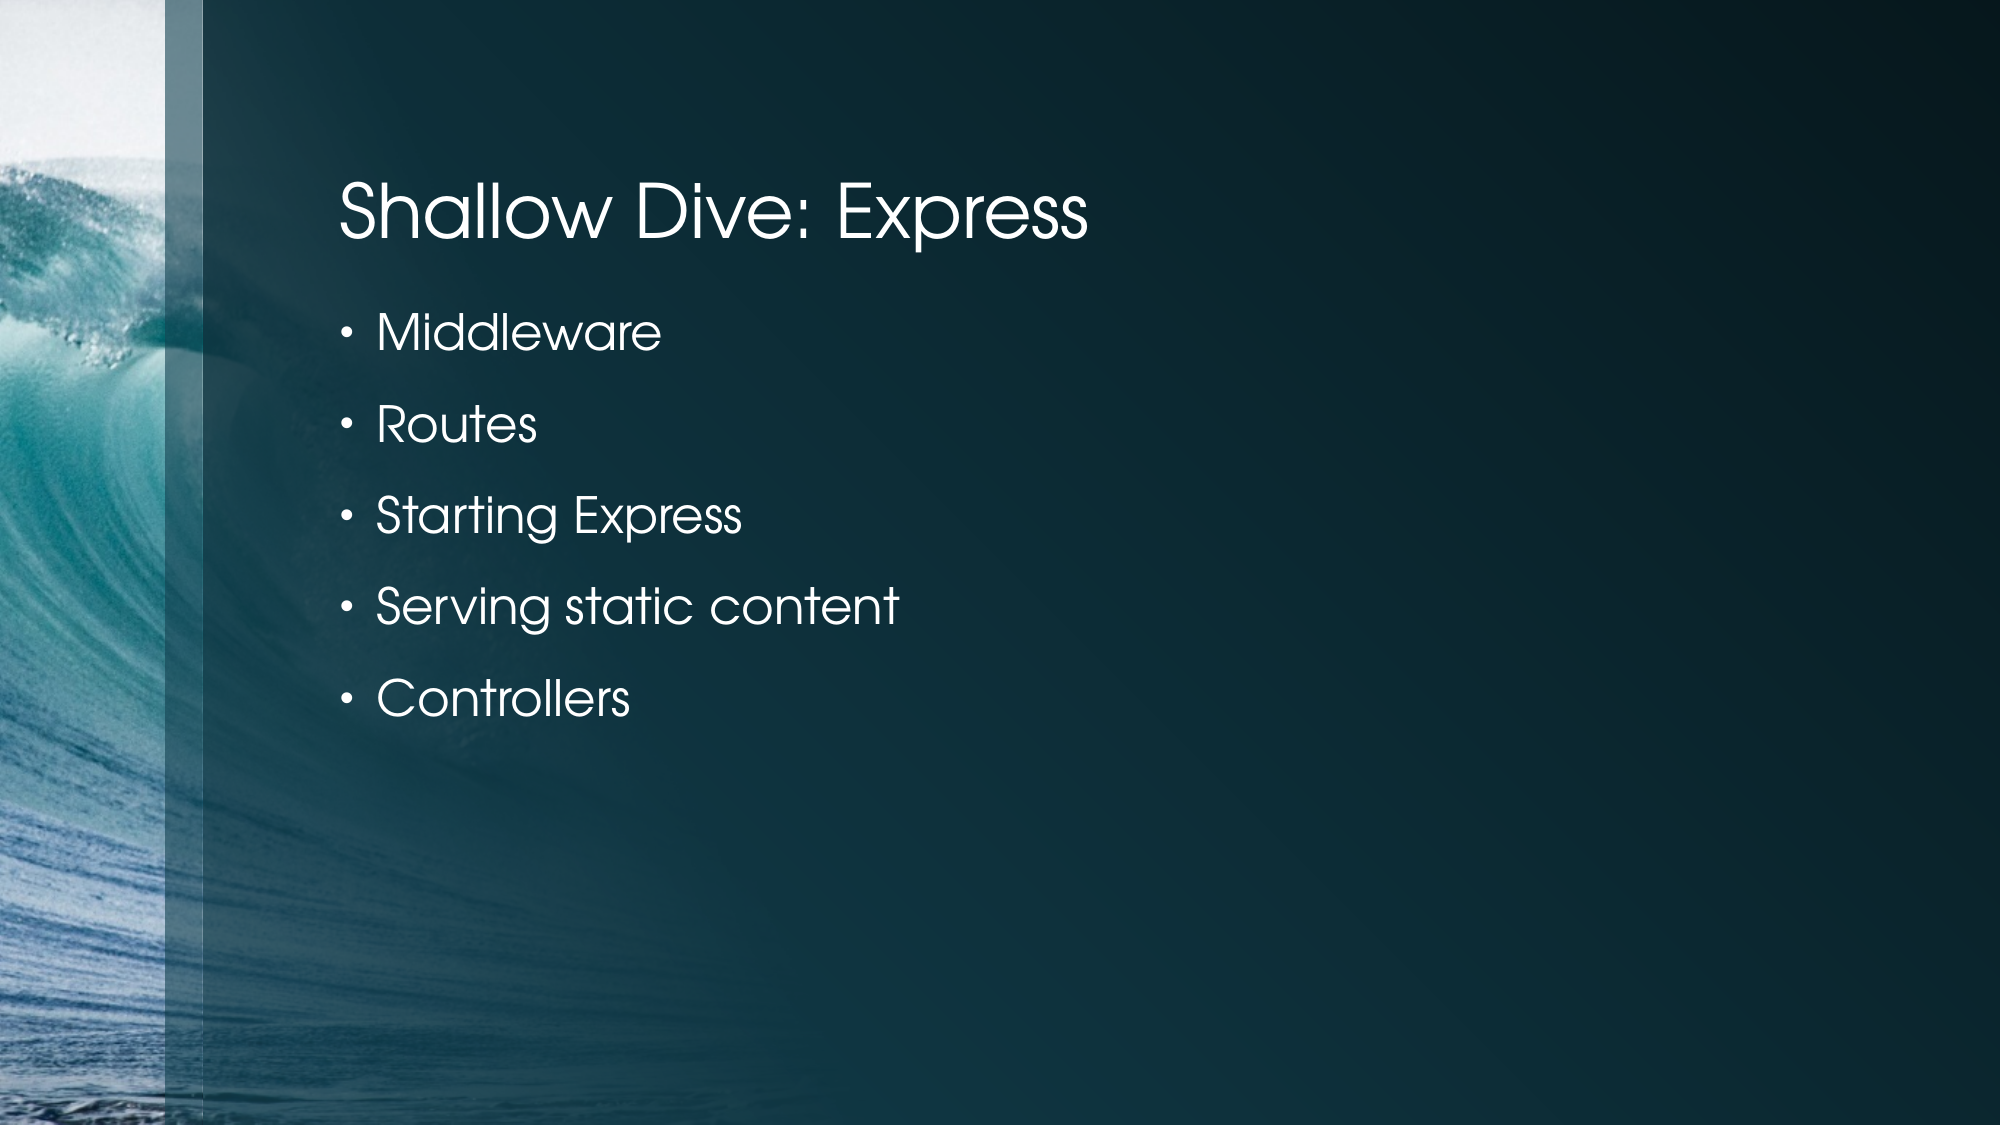

# Shallow Dive: Express
Middleware
Routes
Starting Express
Serving static content
Controllers